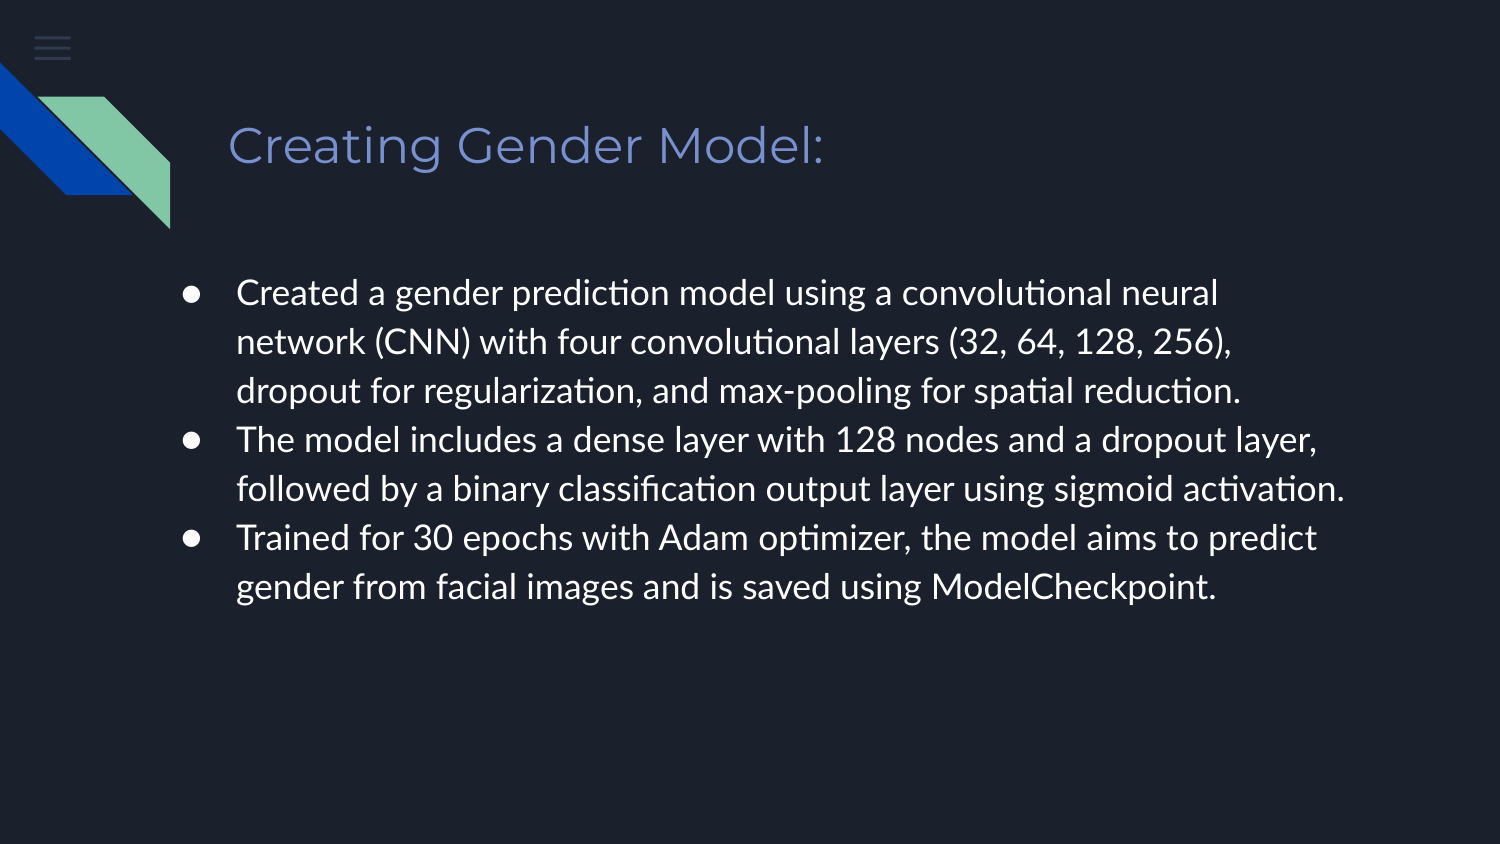

# Creating Gender Model:
Created a gender prediction model using a convolutional neural network (CNN) with four convolutional layers (32, 64, 128, 256), dropout for regularization, and max-pooling for spatial reduction.
The model includes a dense layer with 128 nodes and a dropout layer, followed by a binary classification output layer using sigmoid activation.
Trained for 30 epochs with Adam optimizer, the model aims to predict gender from facial images and is saved using ModelCheckpoint.